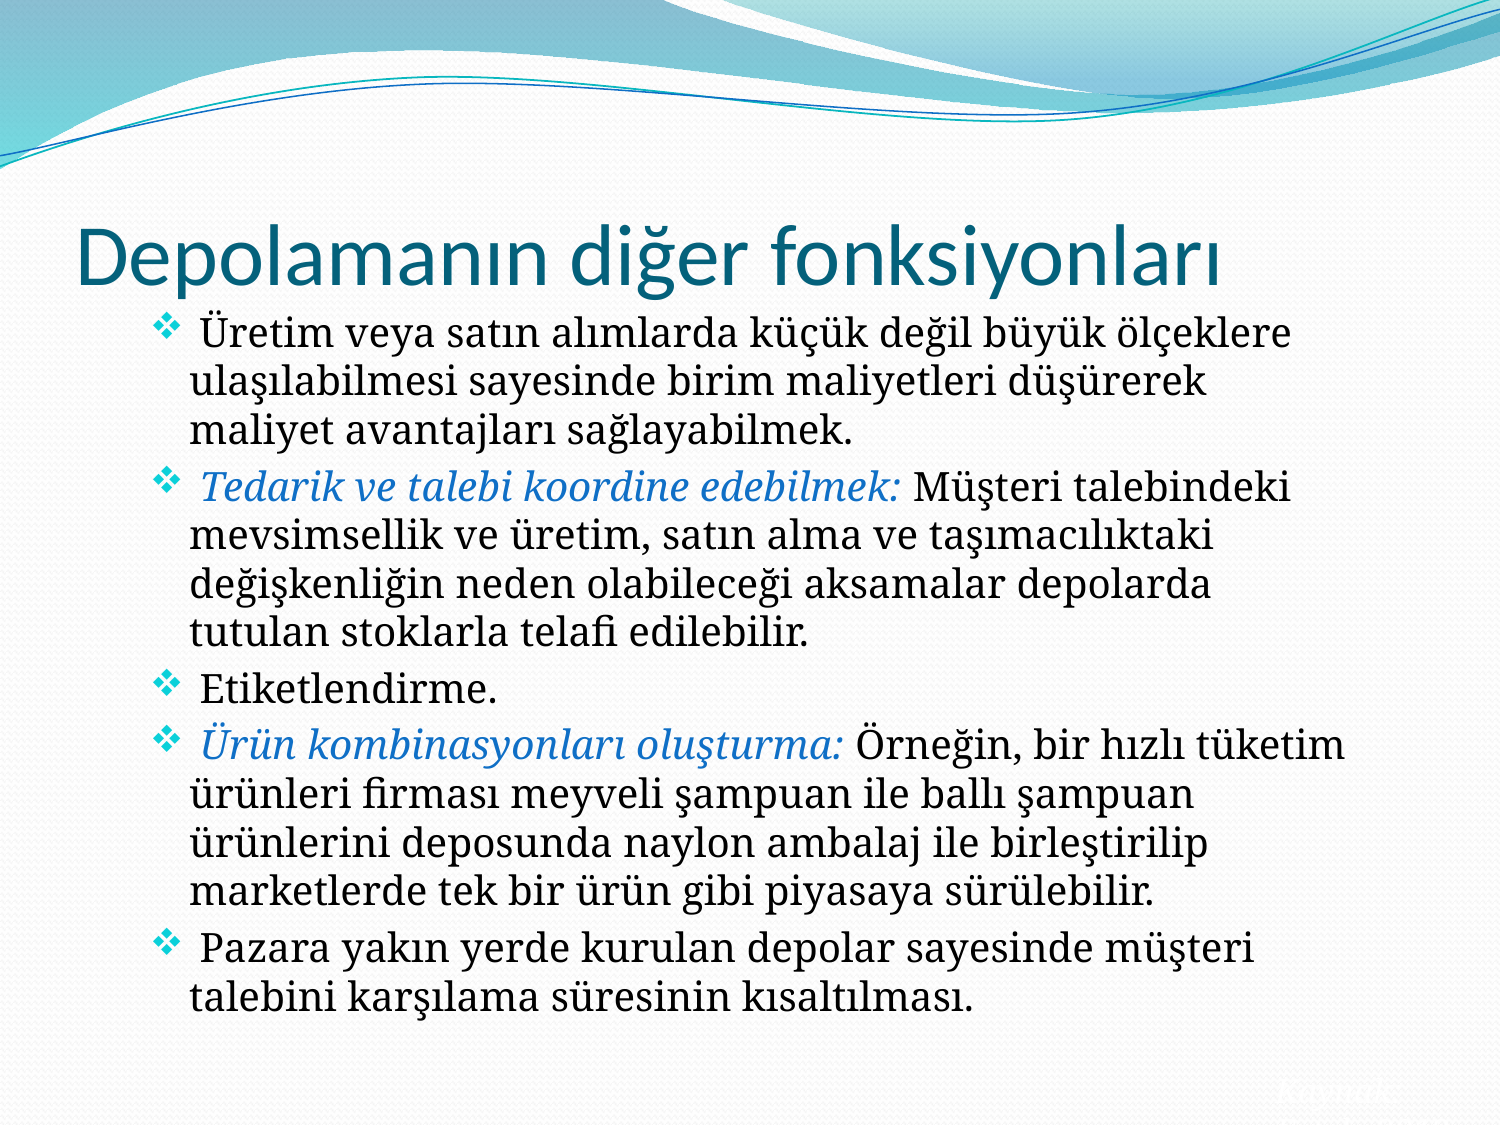

# Depolamanın diğer fonksiyonları
 Üretim veya satın alımlarda küçük değil büyük ölçeklere ulaşılabilmesi sayesinde birim maliyetleri düşürerek maliyet avantajları sağlayabilmek.
 Tedarik ve talebi koordine edebilmek: Müşteri talebindeki mevsimsellik ve üretim, satın alma ve taşımacılıktaki değişkenliğin neden olabileceği aksamalar depolarda tutulan stoklarla telafi edilebilir.
 Etiketlendirme.
 Ürün kombinasyonları oluşturma: Örneğin, bir hızlı tüketim ürünleri firması meyveli şampuan ile ballı şampuan ürünlerini deposunda naylon ambalaj ile birleştirilip marketlerde tek bir ürün gibi piyasaya sürülebilir.
 Pazara yakın yerde kurulan depolar sayesinde müşteri talebini karşılama süresinin kısaltılması.

Kaynak: Ertek, 2012